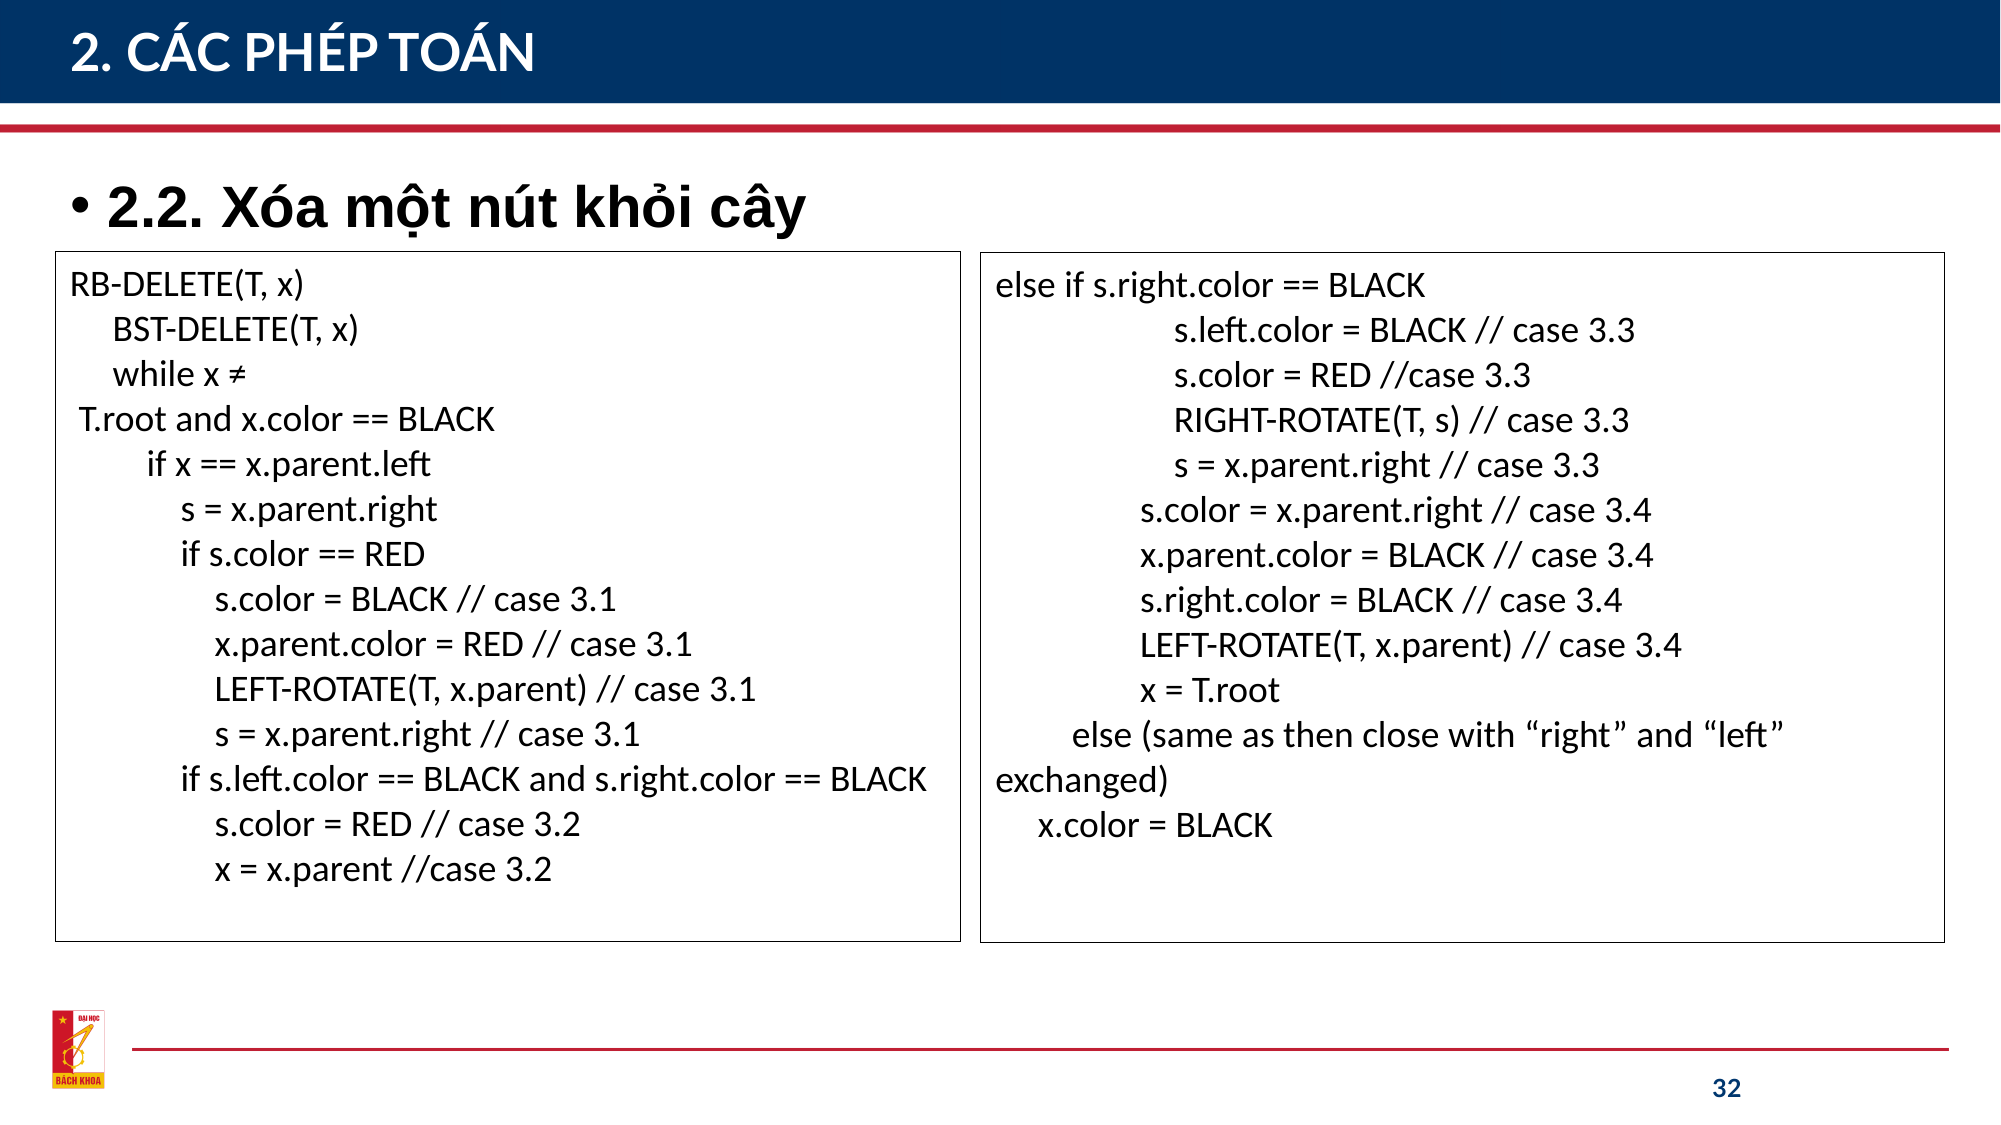

# 2. CÁC PHÉP TOÁN
2.2. Xóa một nút khỏi cây
RB-DELETE(T, x)
     BST-DELETE(T, x)
     while x ≠
 T.root and x.color == BLACK
         if x == x.parent.left
             s = x.parent.right
             if s.color == RED
                 s.color = BLACK // case 3.1
                 x.parent.color = RED // case 3.1
                 LEFT-ROTATE(T, x.parent) // case 3.1
                 s = x.parent.right // case 3.1
             if s.left.color == BLACK and s.right.color == BLACK
                 s.color = RED // case 3.2
                 x = x.parent //case 3.2

else if s.right.color == BLACK
                     s.left.color = BLACK // case 3.3
                     s.color = RED //case 3.3
                     RIGHT-ROTATE(T, s) // case 3.3
                     s = x.parent.right // case 3.3
                 s.color = x.parent.right // case 3.4
                 x.parent.color = BLACK // case 3.4
                 s.right.color = BLACK // case 3.4
                 LEFT-ROTATE(T, x.parent) // case 3.4
                 x = T.root
         else (same as then close with “right” and “left” exchanged)
     x.color = BLACK

32